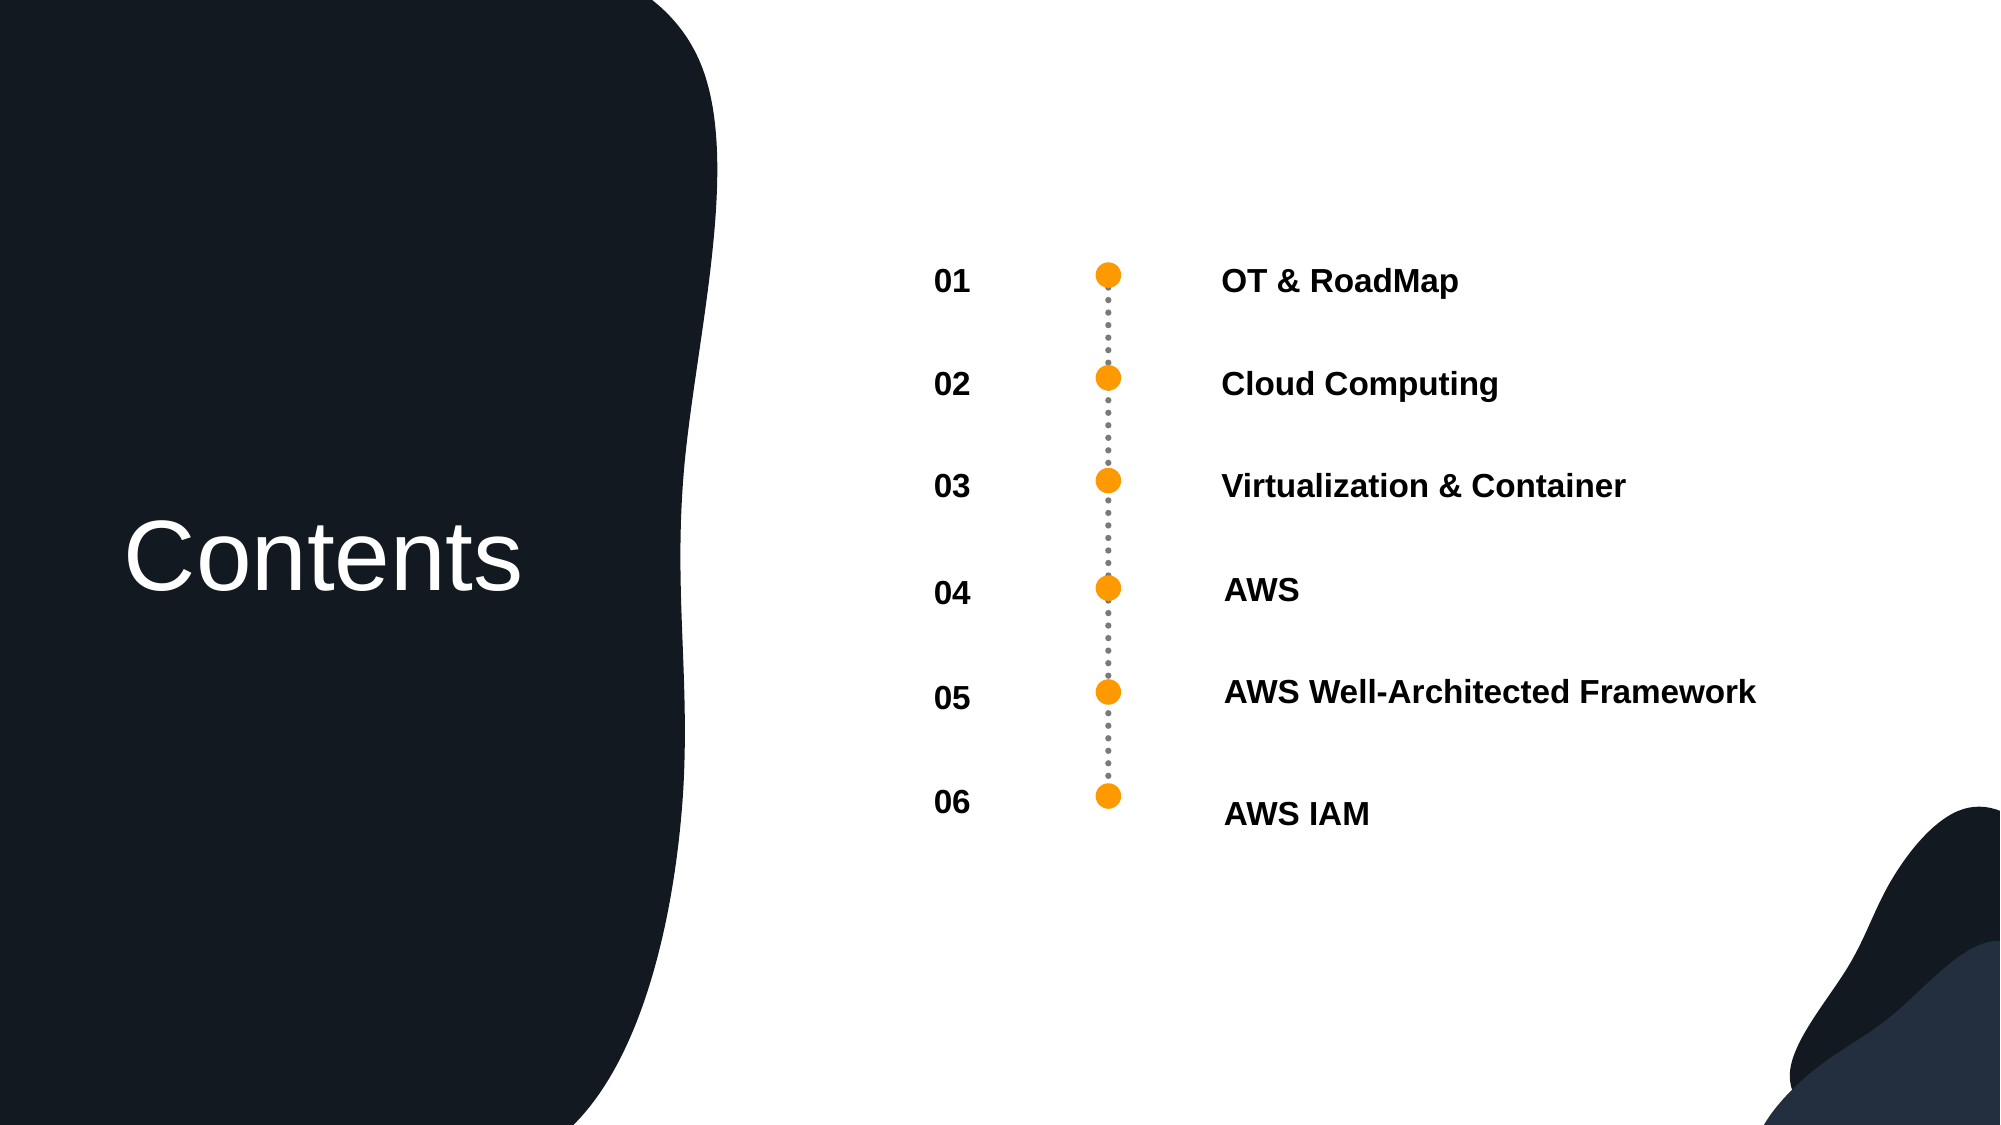

01
OT & RoadMap

02
Cloud Computing
03
Virtualization & Container
Contents
AWS
04
AWS Well-Architected Framework
05
06
AWS IAM